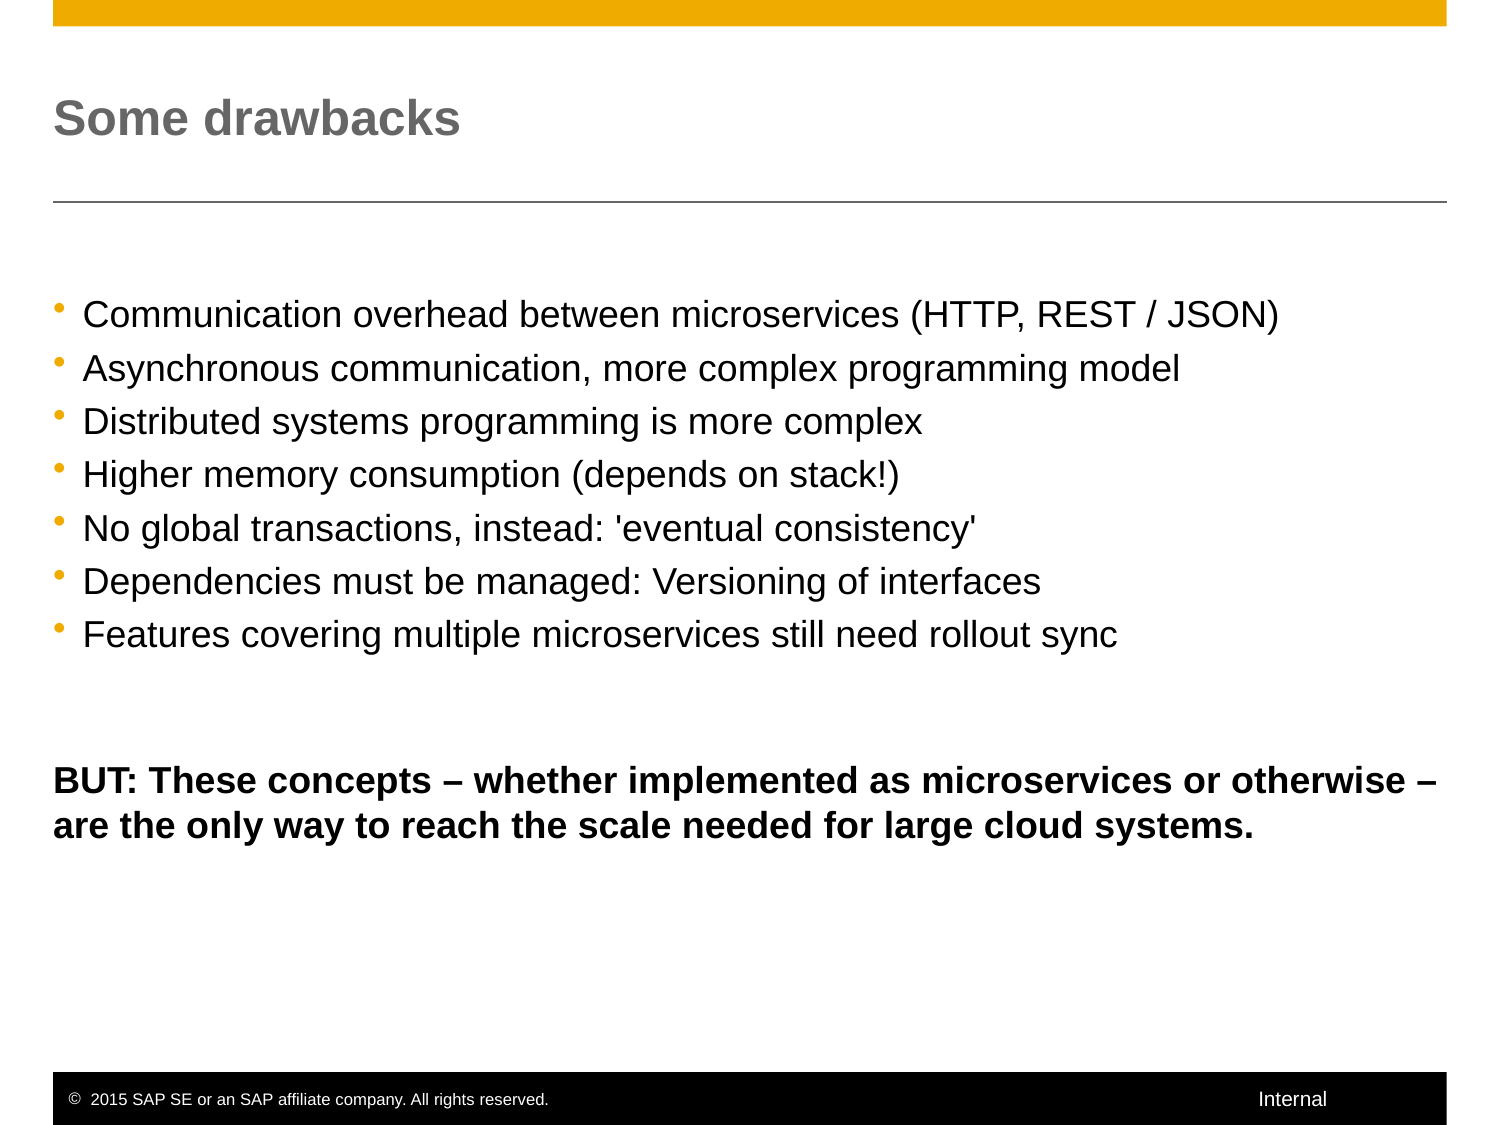

# Some drawbacks
Communication overhead between microservices (HTTP, REST / JSON)
Asynchronous communication, more complex programming model
Distributed systems programming is more complex
Higher memory consumption (depends on stack!)
No global transactions, instead: 'eventual consistency'
Dependencies must be managed: Versioning of interfaces
Features covering multiple microservices still need rollout sync

BUT: These concepts – whether implemented as microservices or otherwise – are the only way to reach the scale needed for large cloud systems.